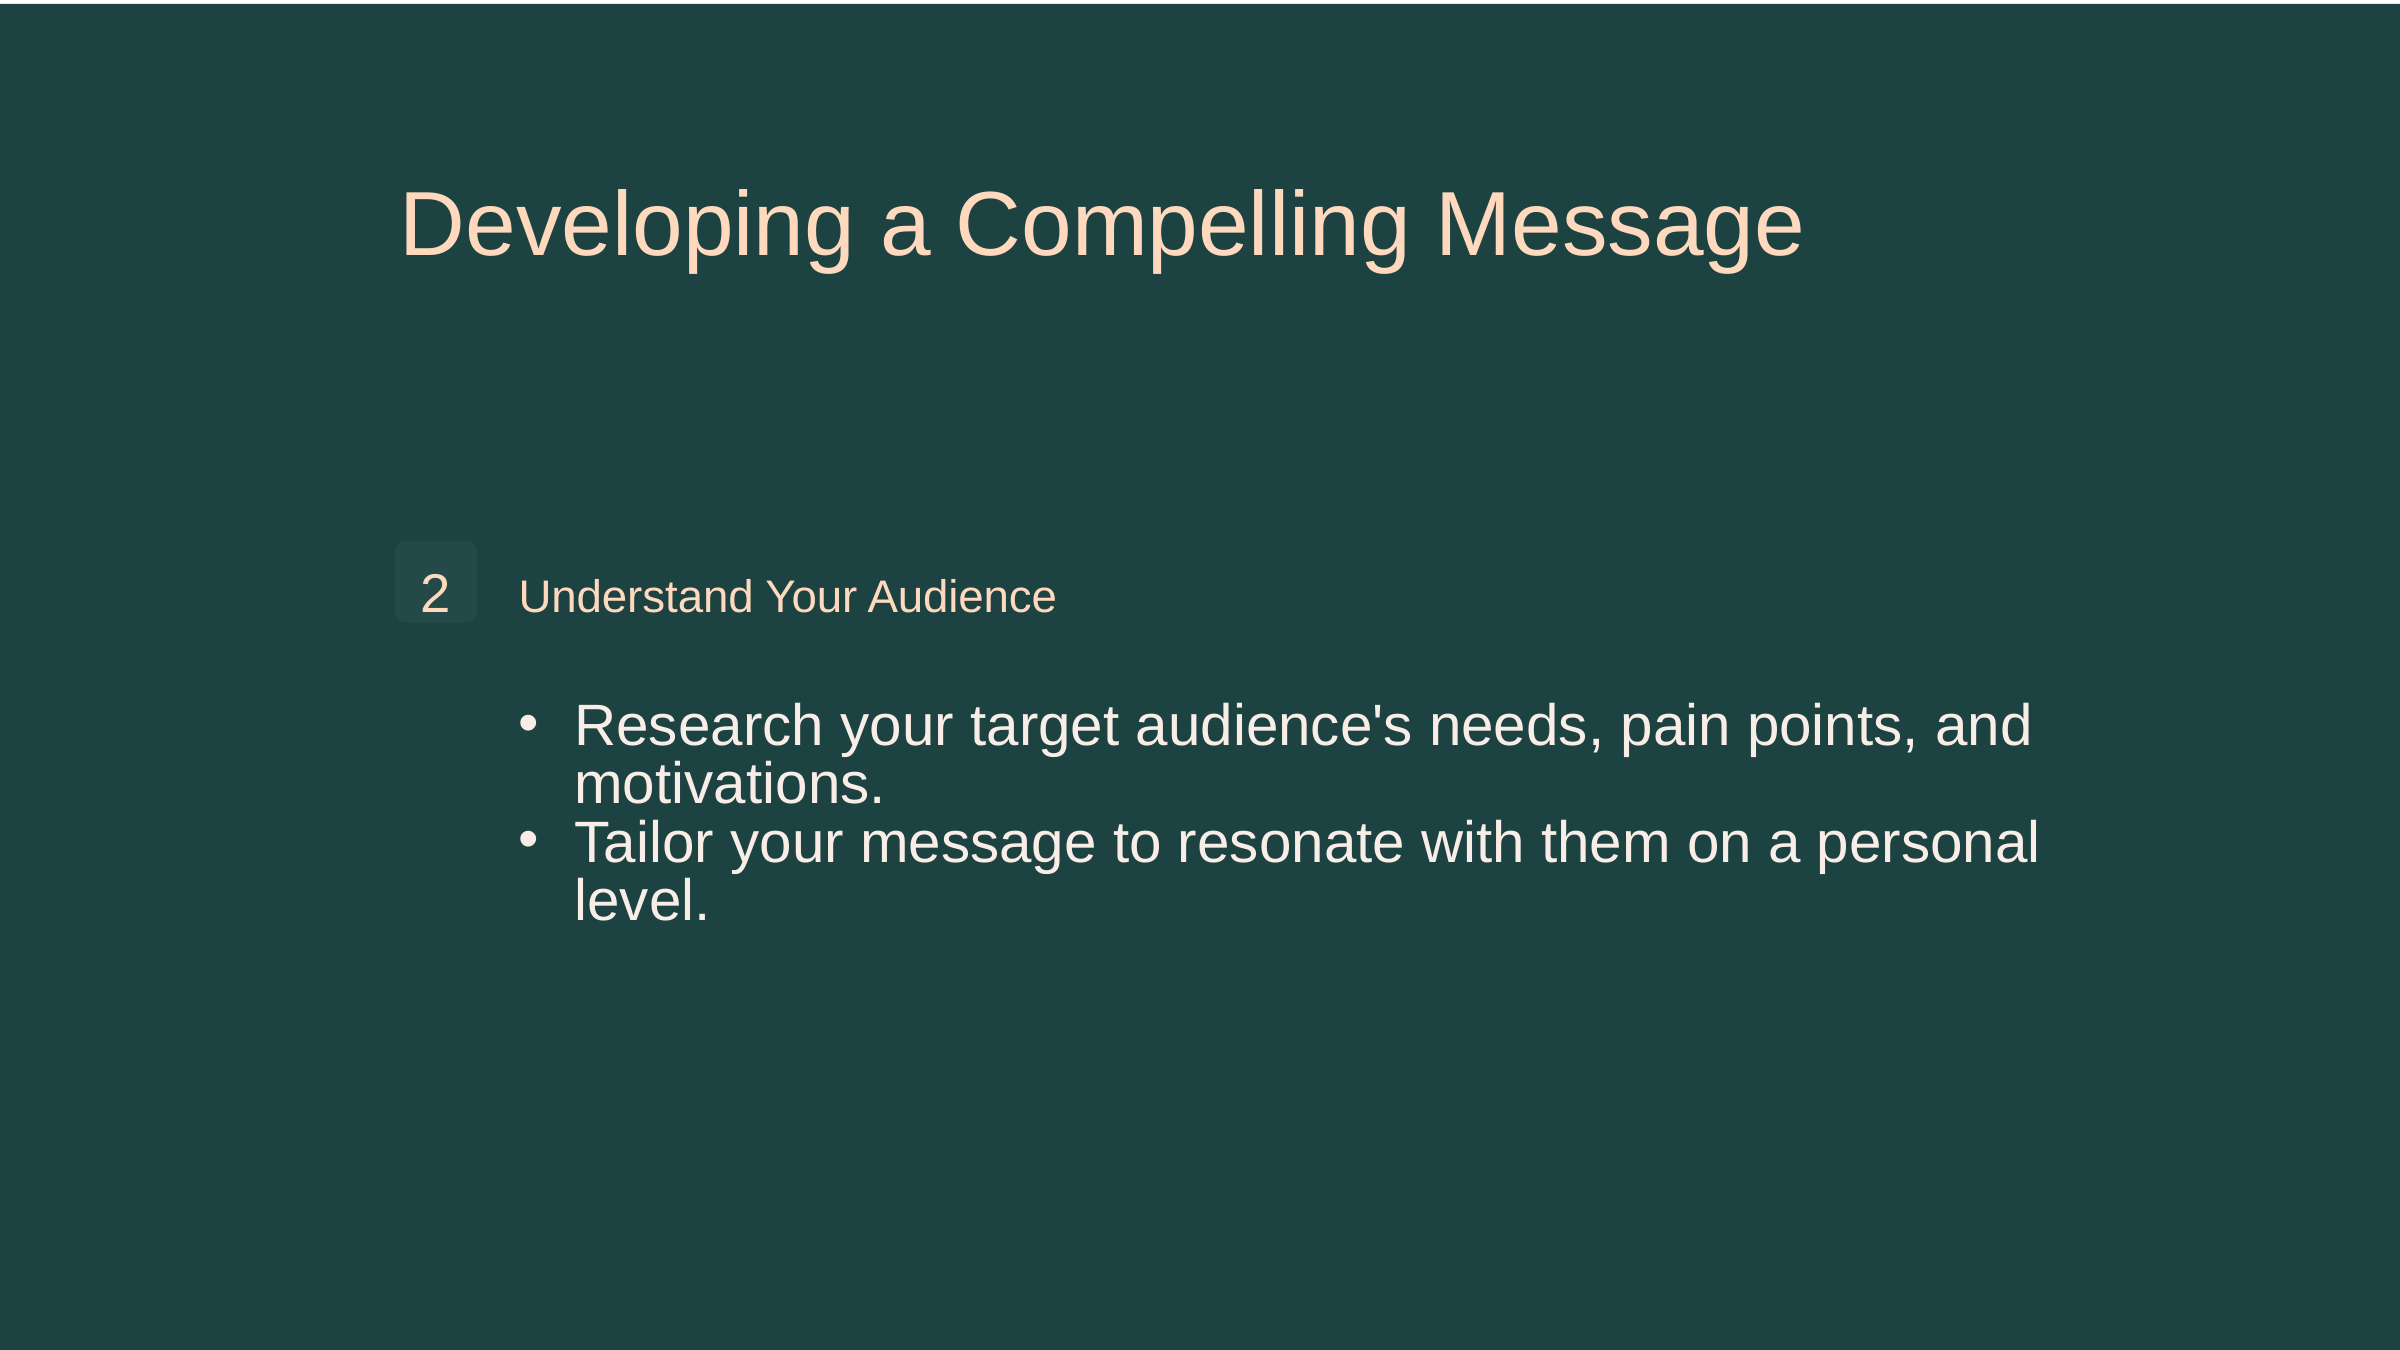

Developing a Compelling Message

2
Understand Your Audience
Research your target audience's needs, pain points, and motivations.
Tailor your message to resonate with them on a personal level.